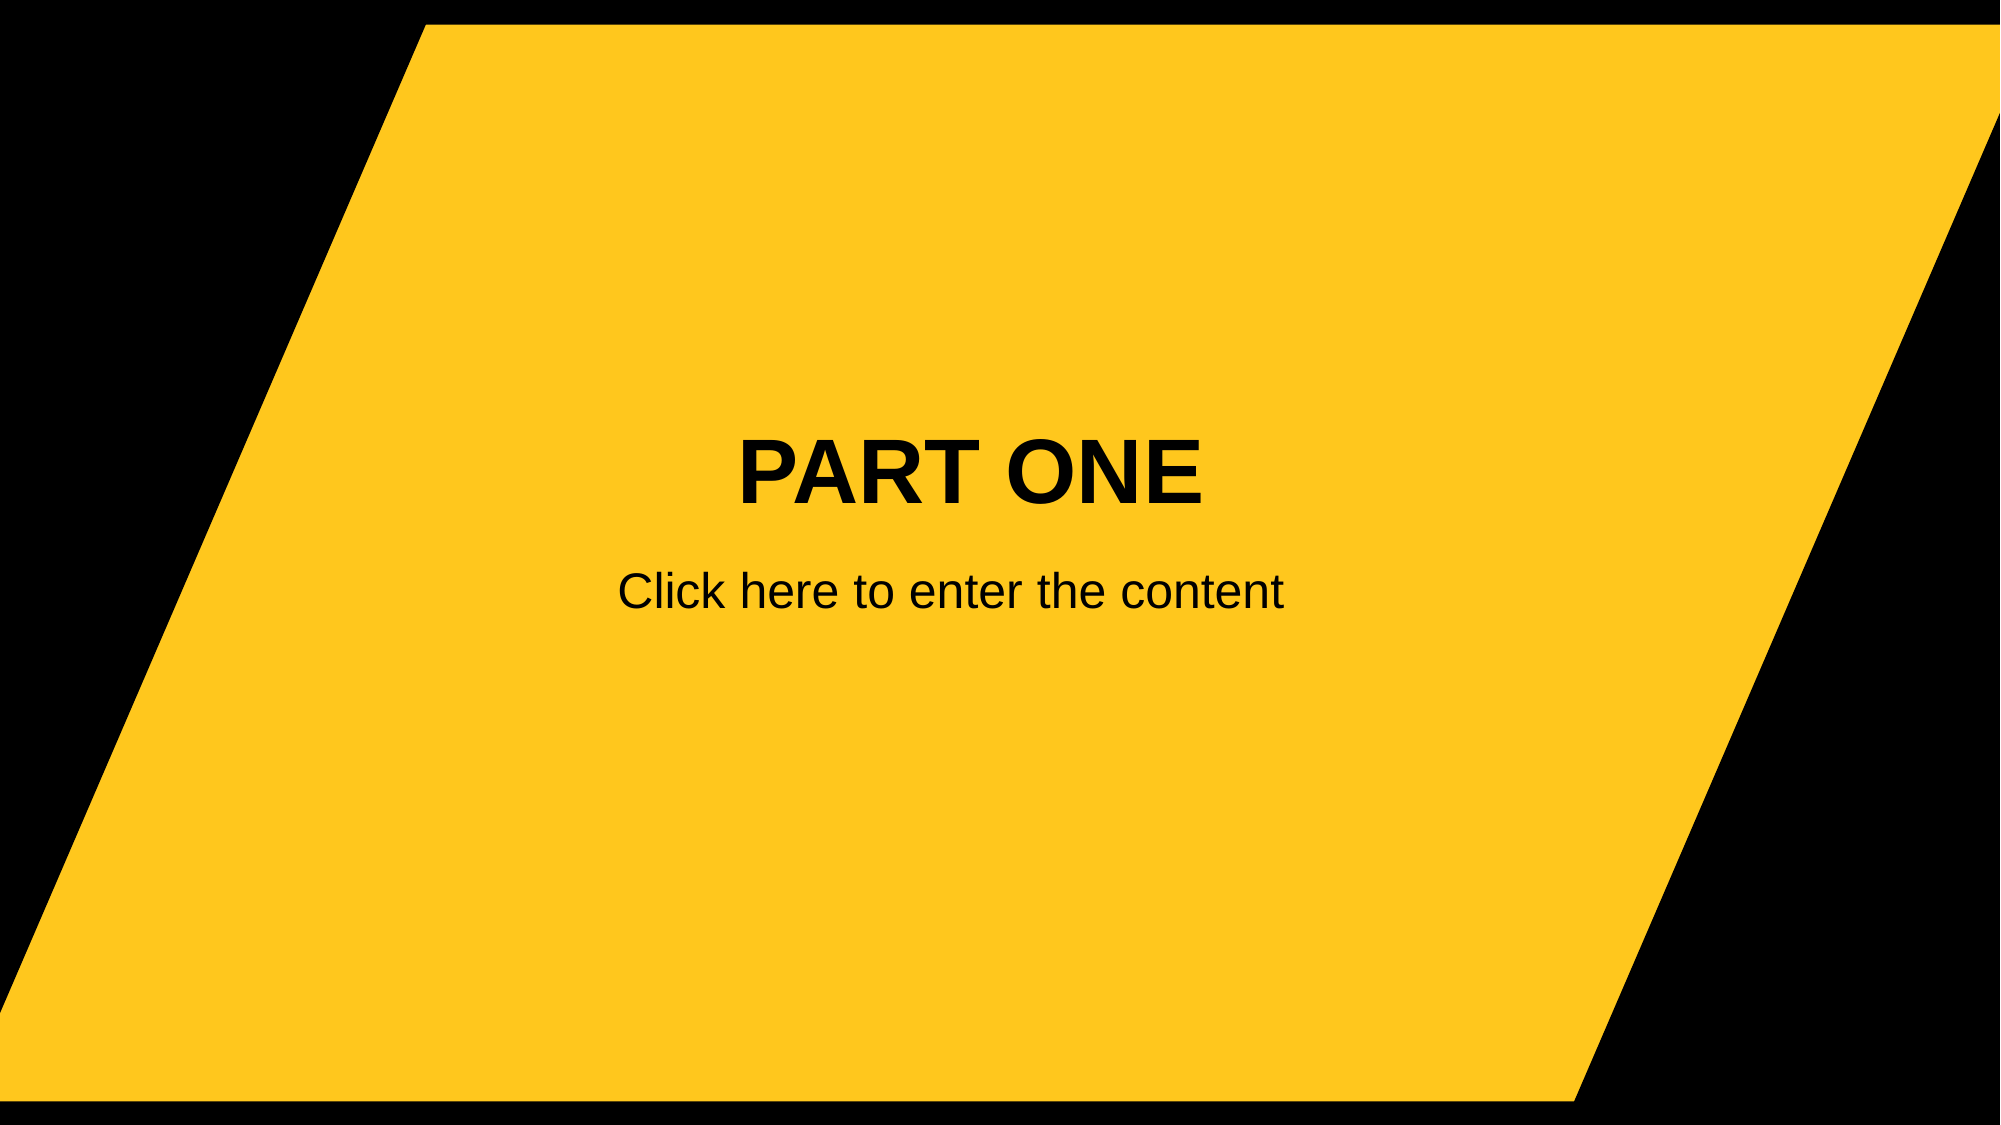

PART ONE

Click here to enter the content